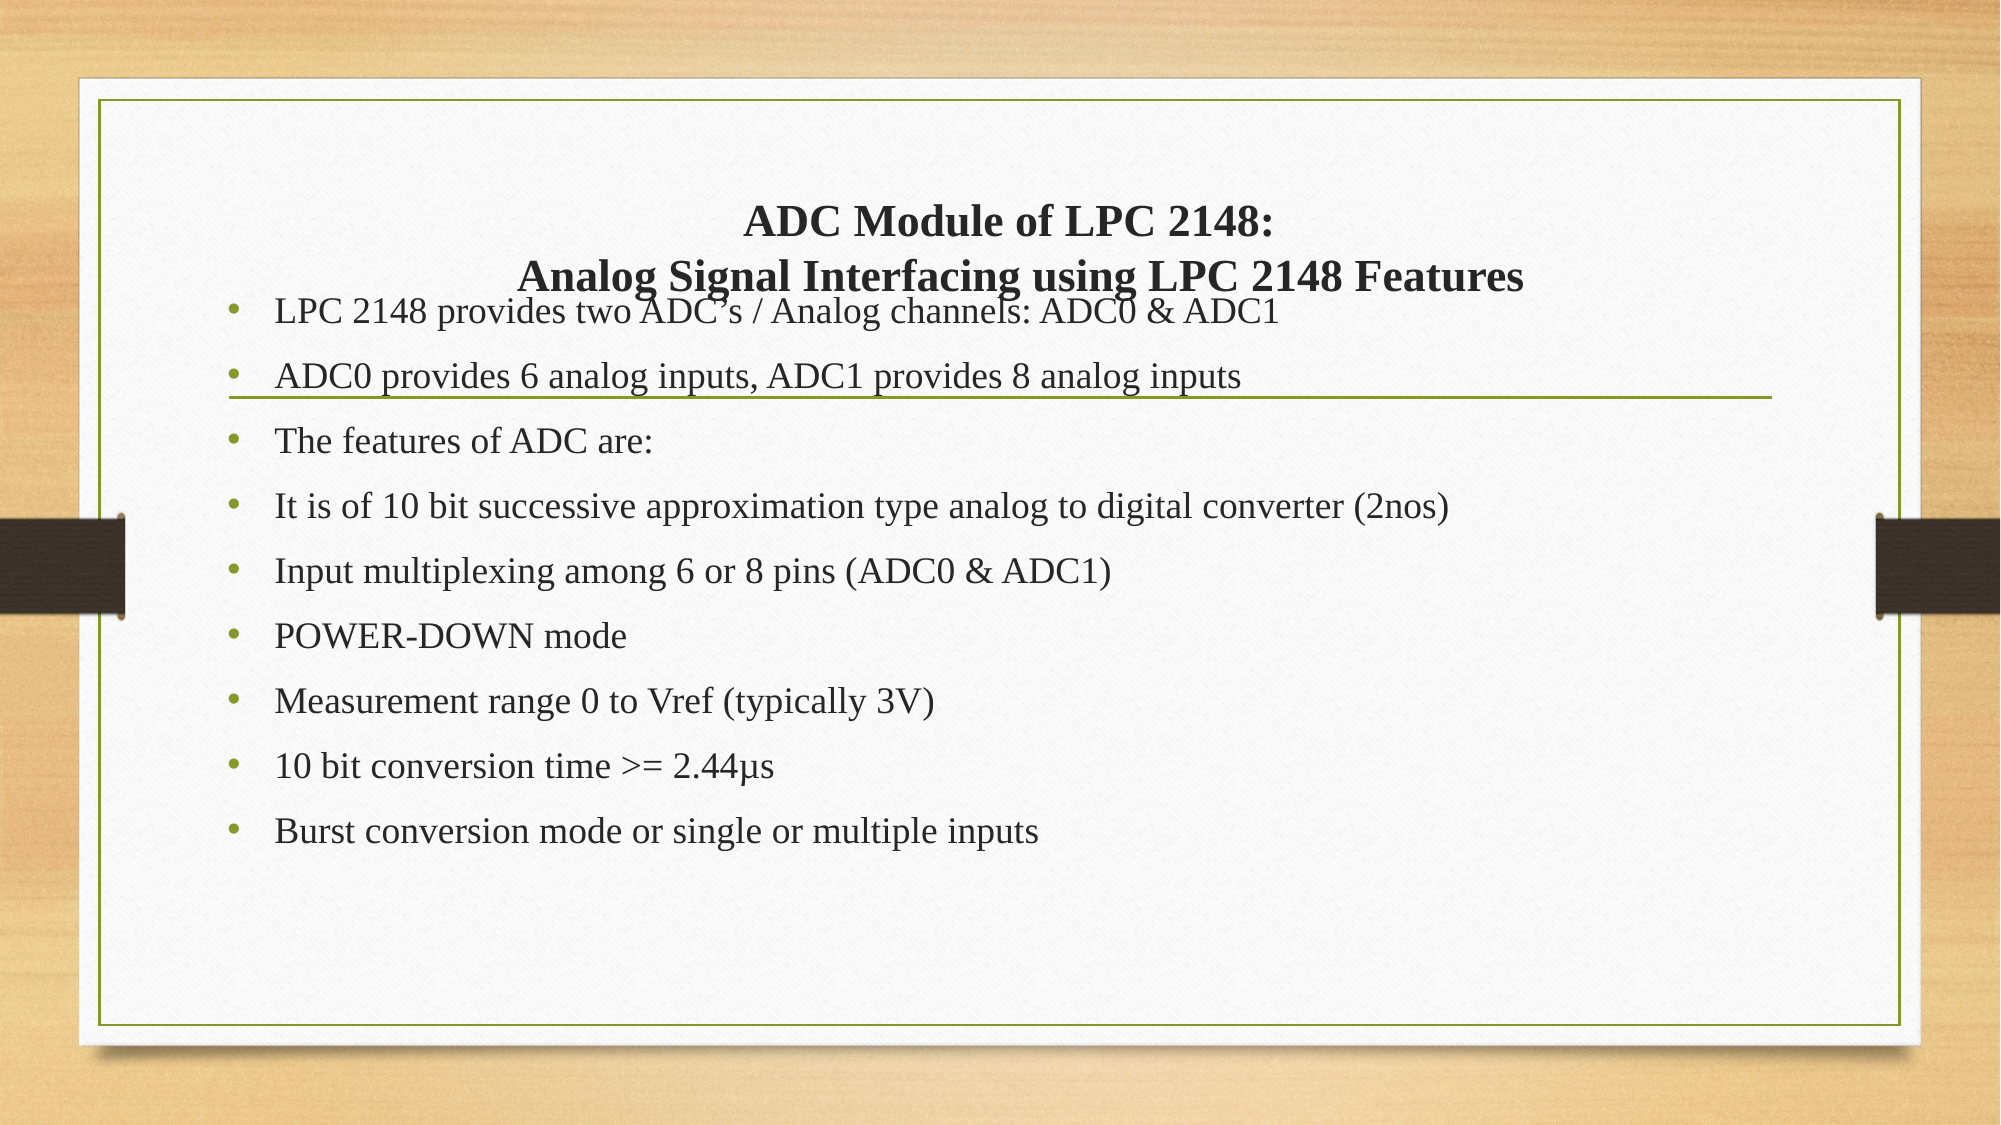

# ADC Module of LPC 2148:   Analog Signal Interfacing using LPC 2148 Features
LPC 2148 provides two ADC’s / Analog channels: ADC0 & ADC1
ADC0 provides 6 analog inputs, ADC1 provides 8 analog inputs
The features of ADC are:
It is of 10 bit successive approximation type analog to digital converter (2nos)
Input multiplexing among 6 or 8 pins (ADC0 & ADC1)
POWER-DOWN mode
Measurement range 0 to Vref (typically 3V)
10 bit conversion time >= 2.44µs
Burst conversion mode or single or multiple inputs